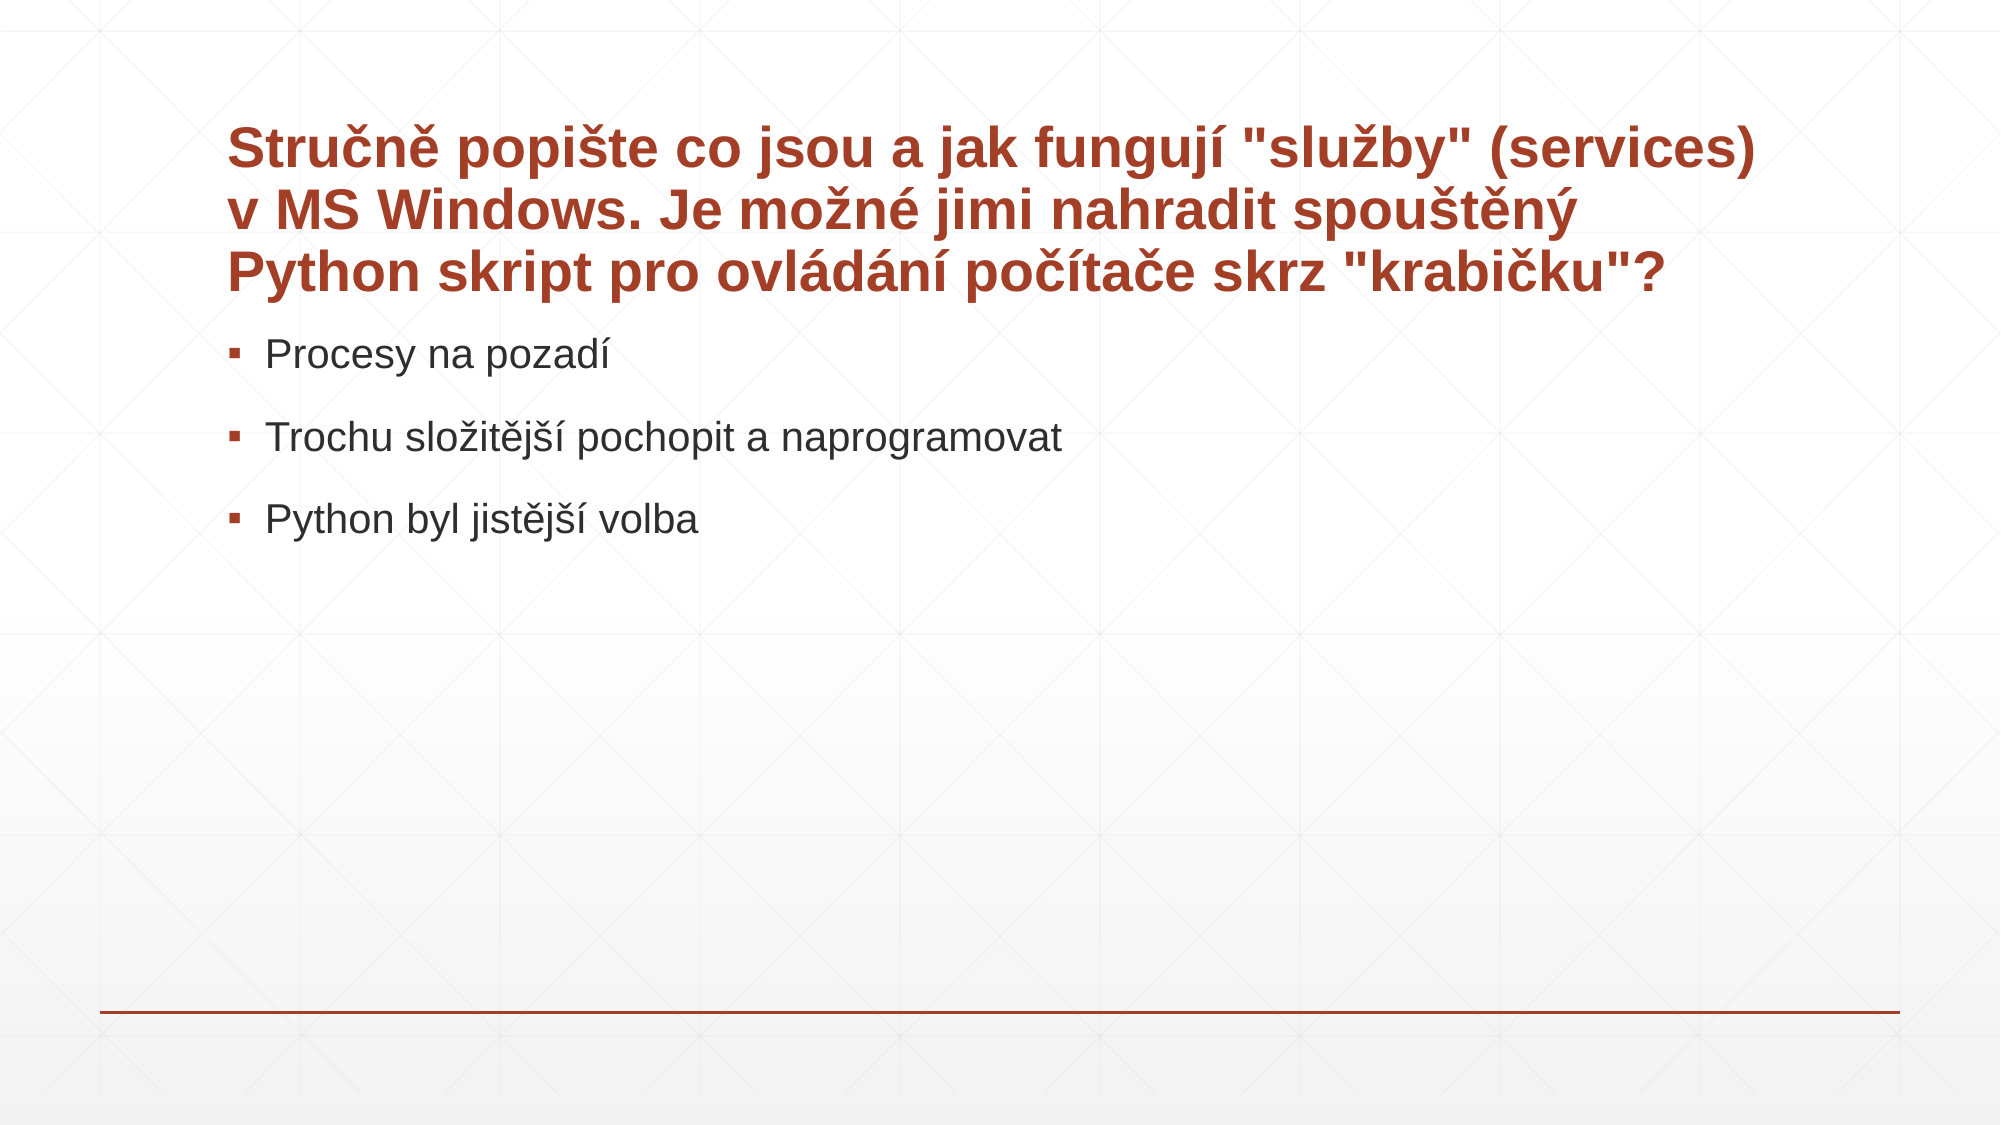

# Stručně popište co jsou a jak fungují "služby" (services) v MS Windows. Je možné jimi nahradit spouštěný Python skript pro ovládání počítače skrz "krabičku"?
Procesy na pozadí
Trochu složitější pochopit a naprogramovat
Python byl jistější volba